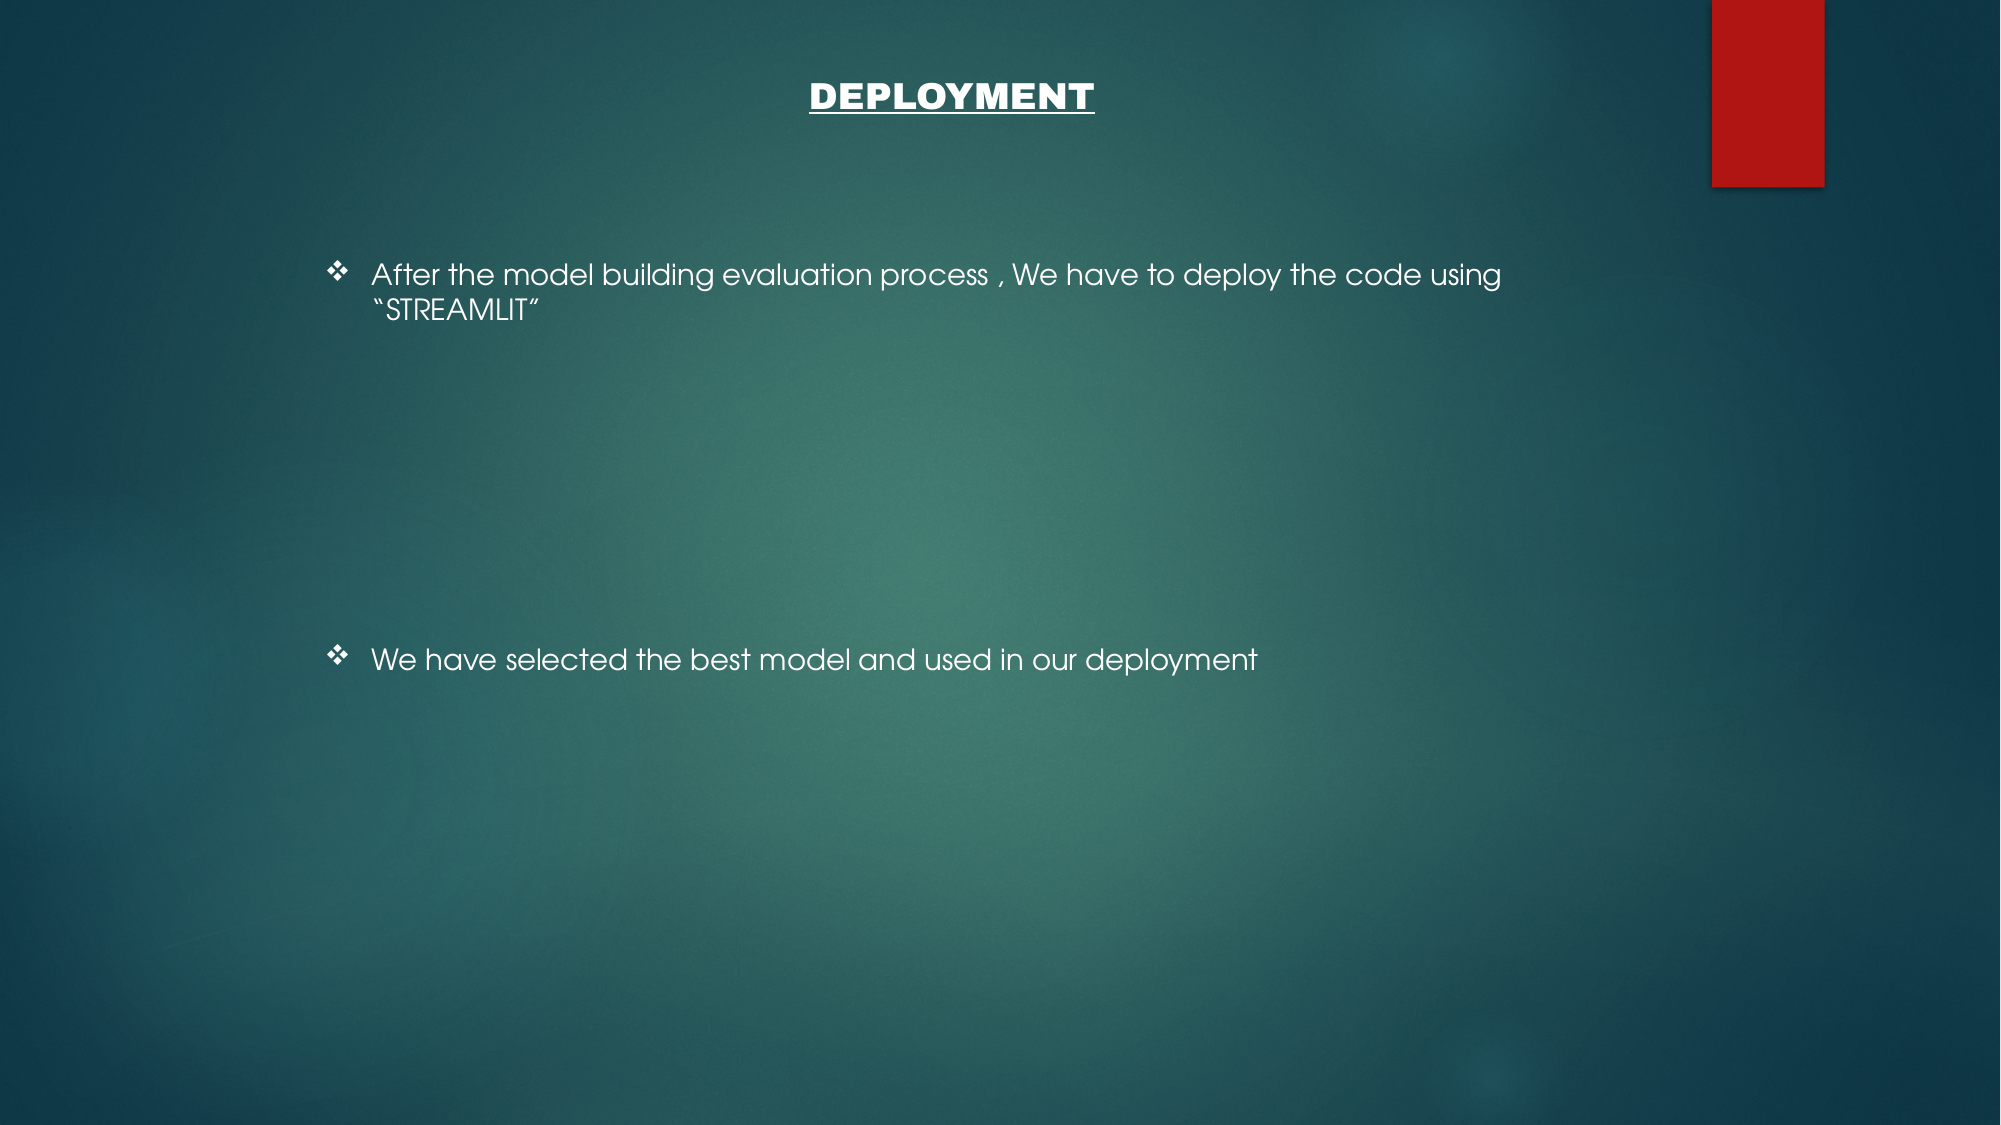

DEPLOYMENT
After the model building evaluation process , We have to deploy the code using “STREAMLIT”

We have selected the best model and used in our deployment